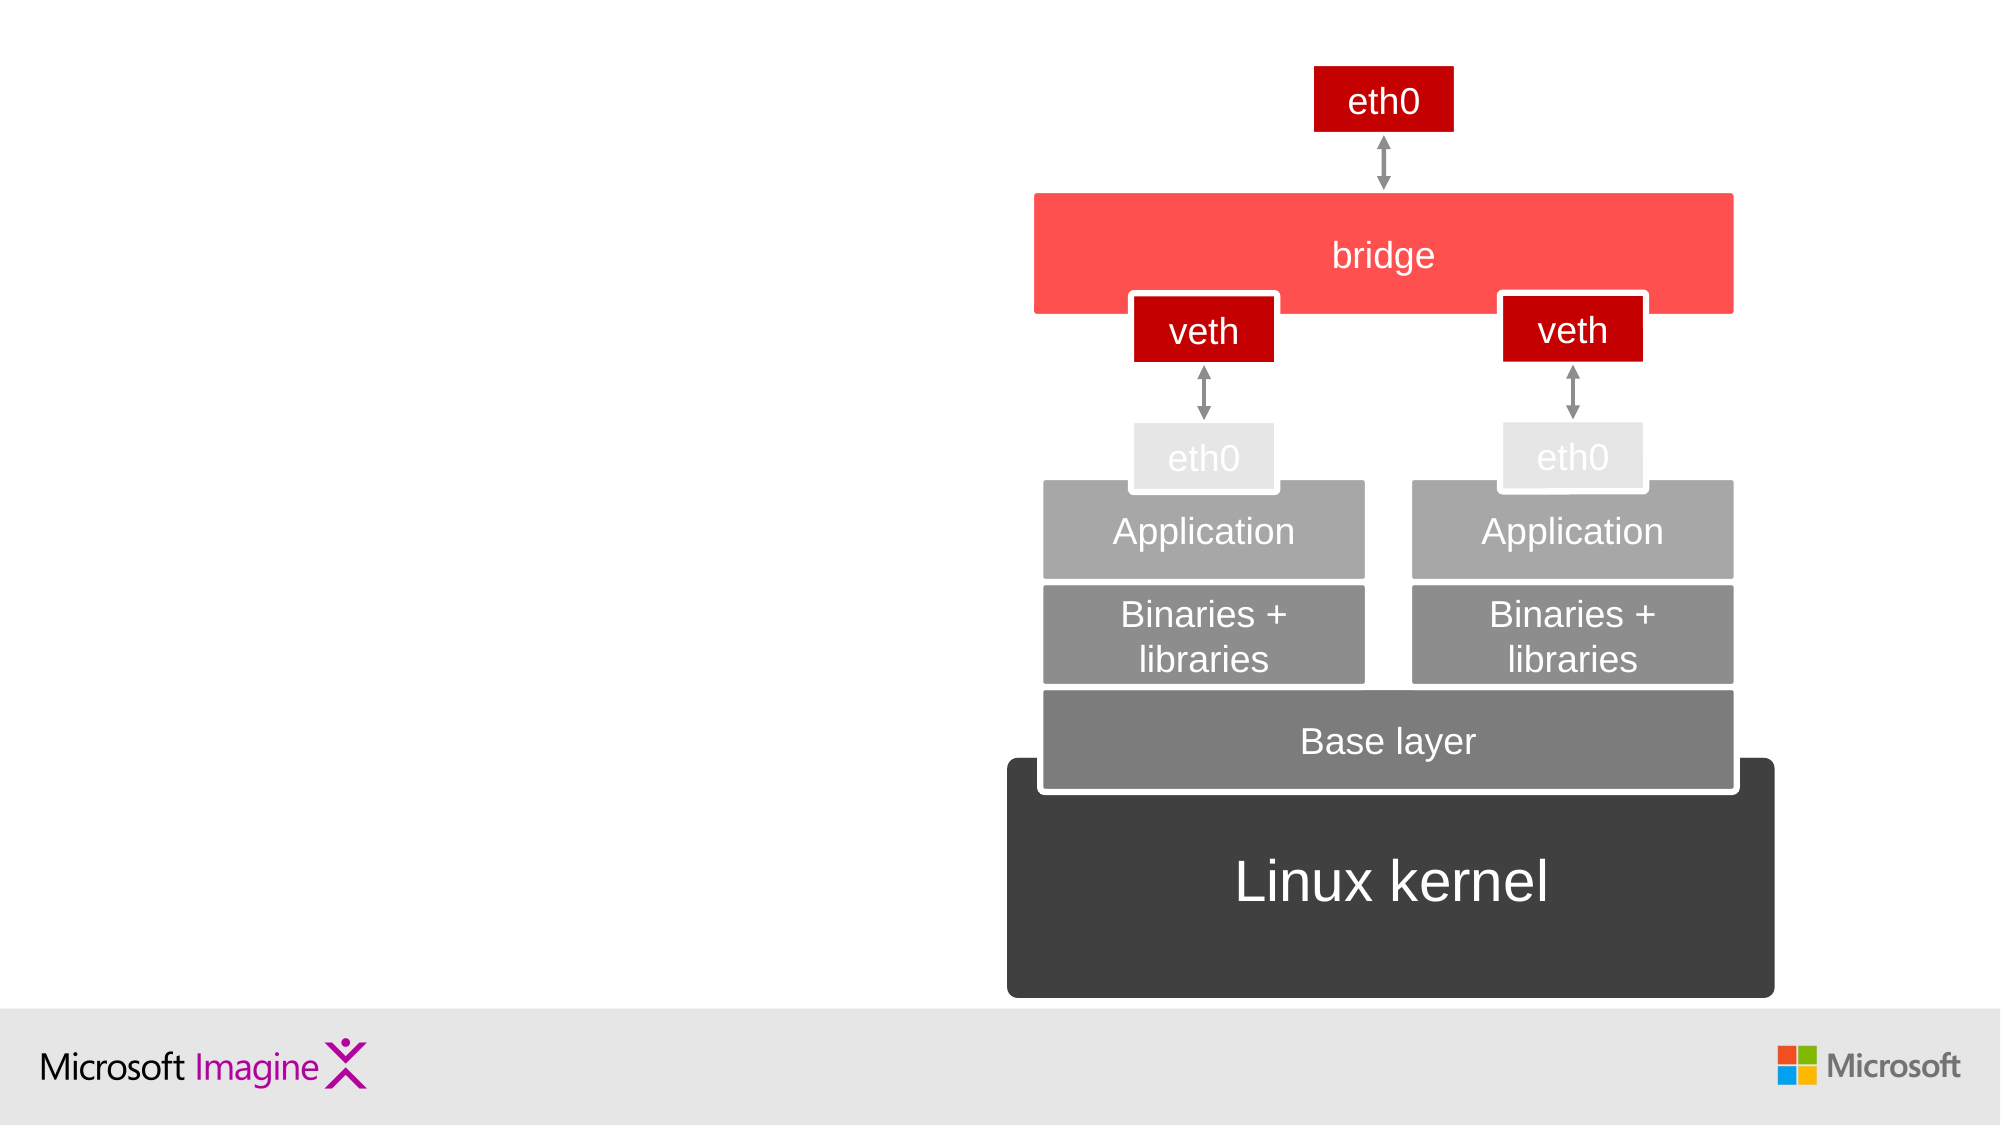

eth0
Containers
bridge
veth
veth
eth0
eth0
Application
Application
Binaries + libraries
Binaries + libraries
Base layer
Windows kernel
Linux kernel